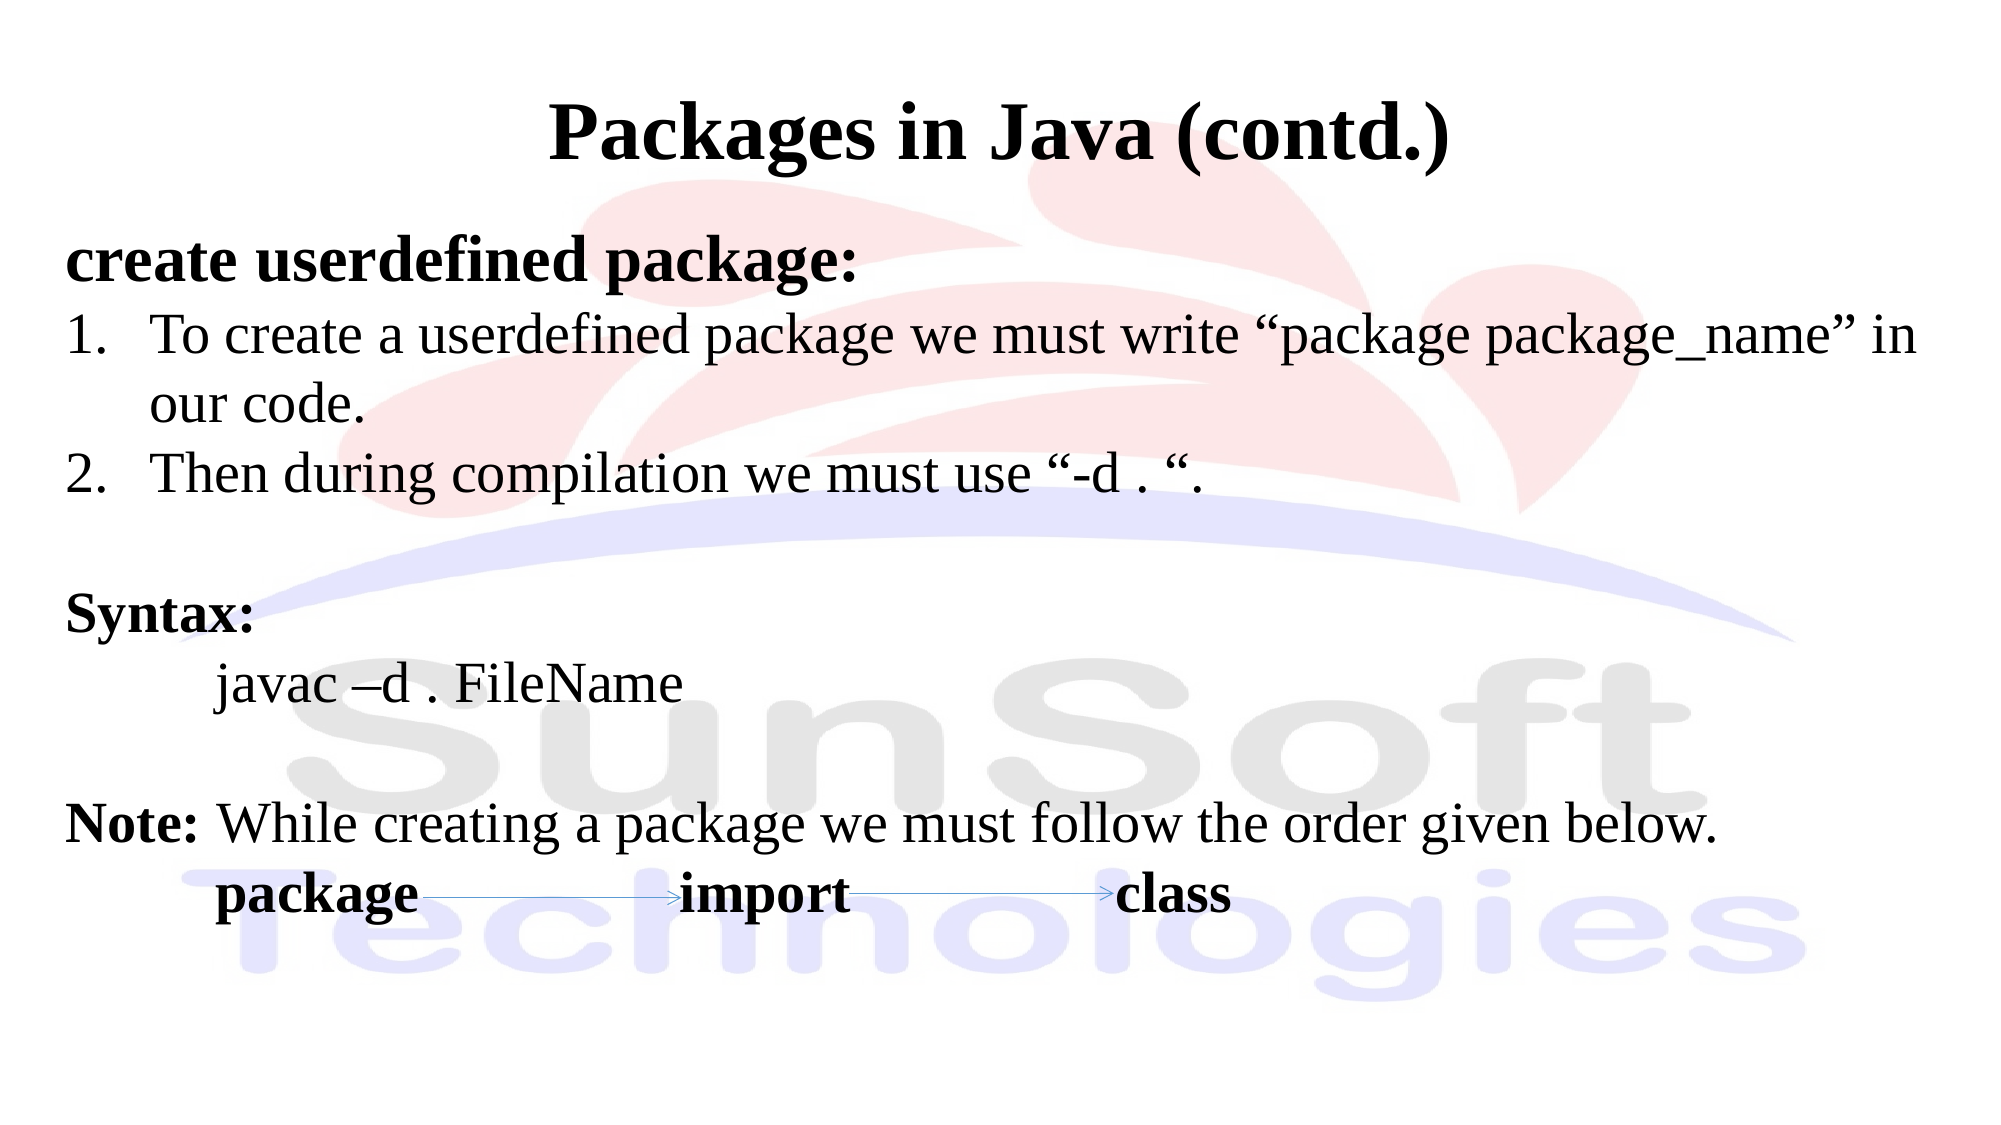

Packages in Java (contd.)
create userdefined package:
To create a userdefined package we must write “package package_name” in our code.
Then during compilation we must use “-d . “.

Syntax:
	javac –d . FileName

Note: While creating a package we must follow the order given below.
	package		 import		class